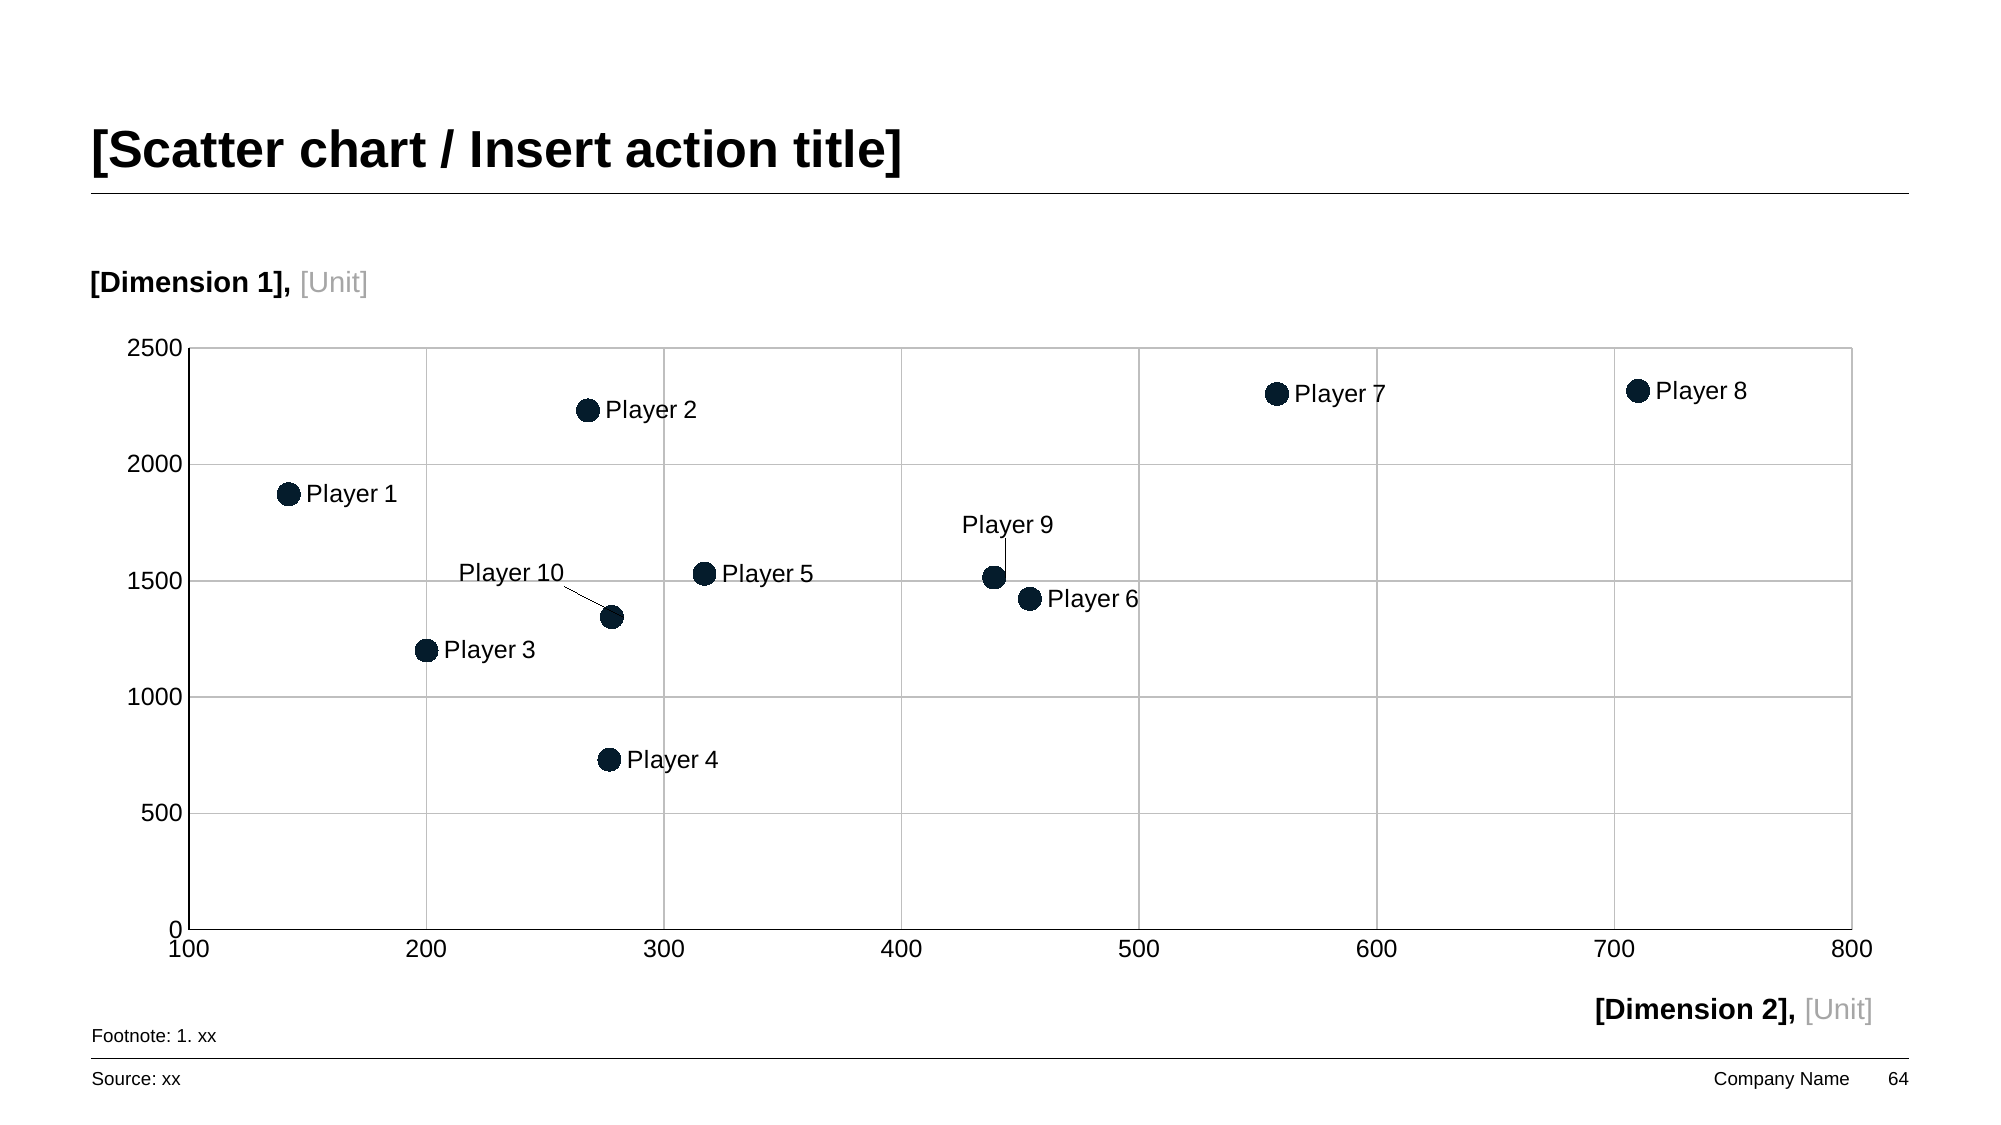

# [Scatter chart / Insert action title]
[Dimension 1], [Unit]

### Chart

| Category | Average revenue |
|---|---|
[Dimension 2], [Unit]
Footnote: 1. xx
Source: xx